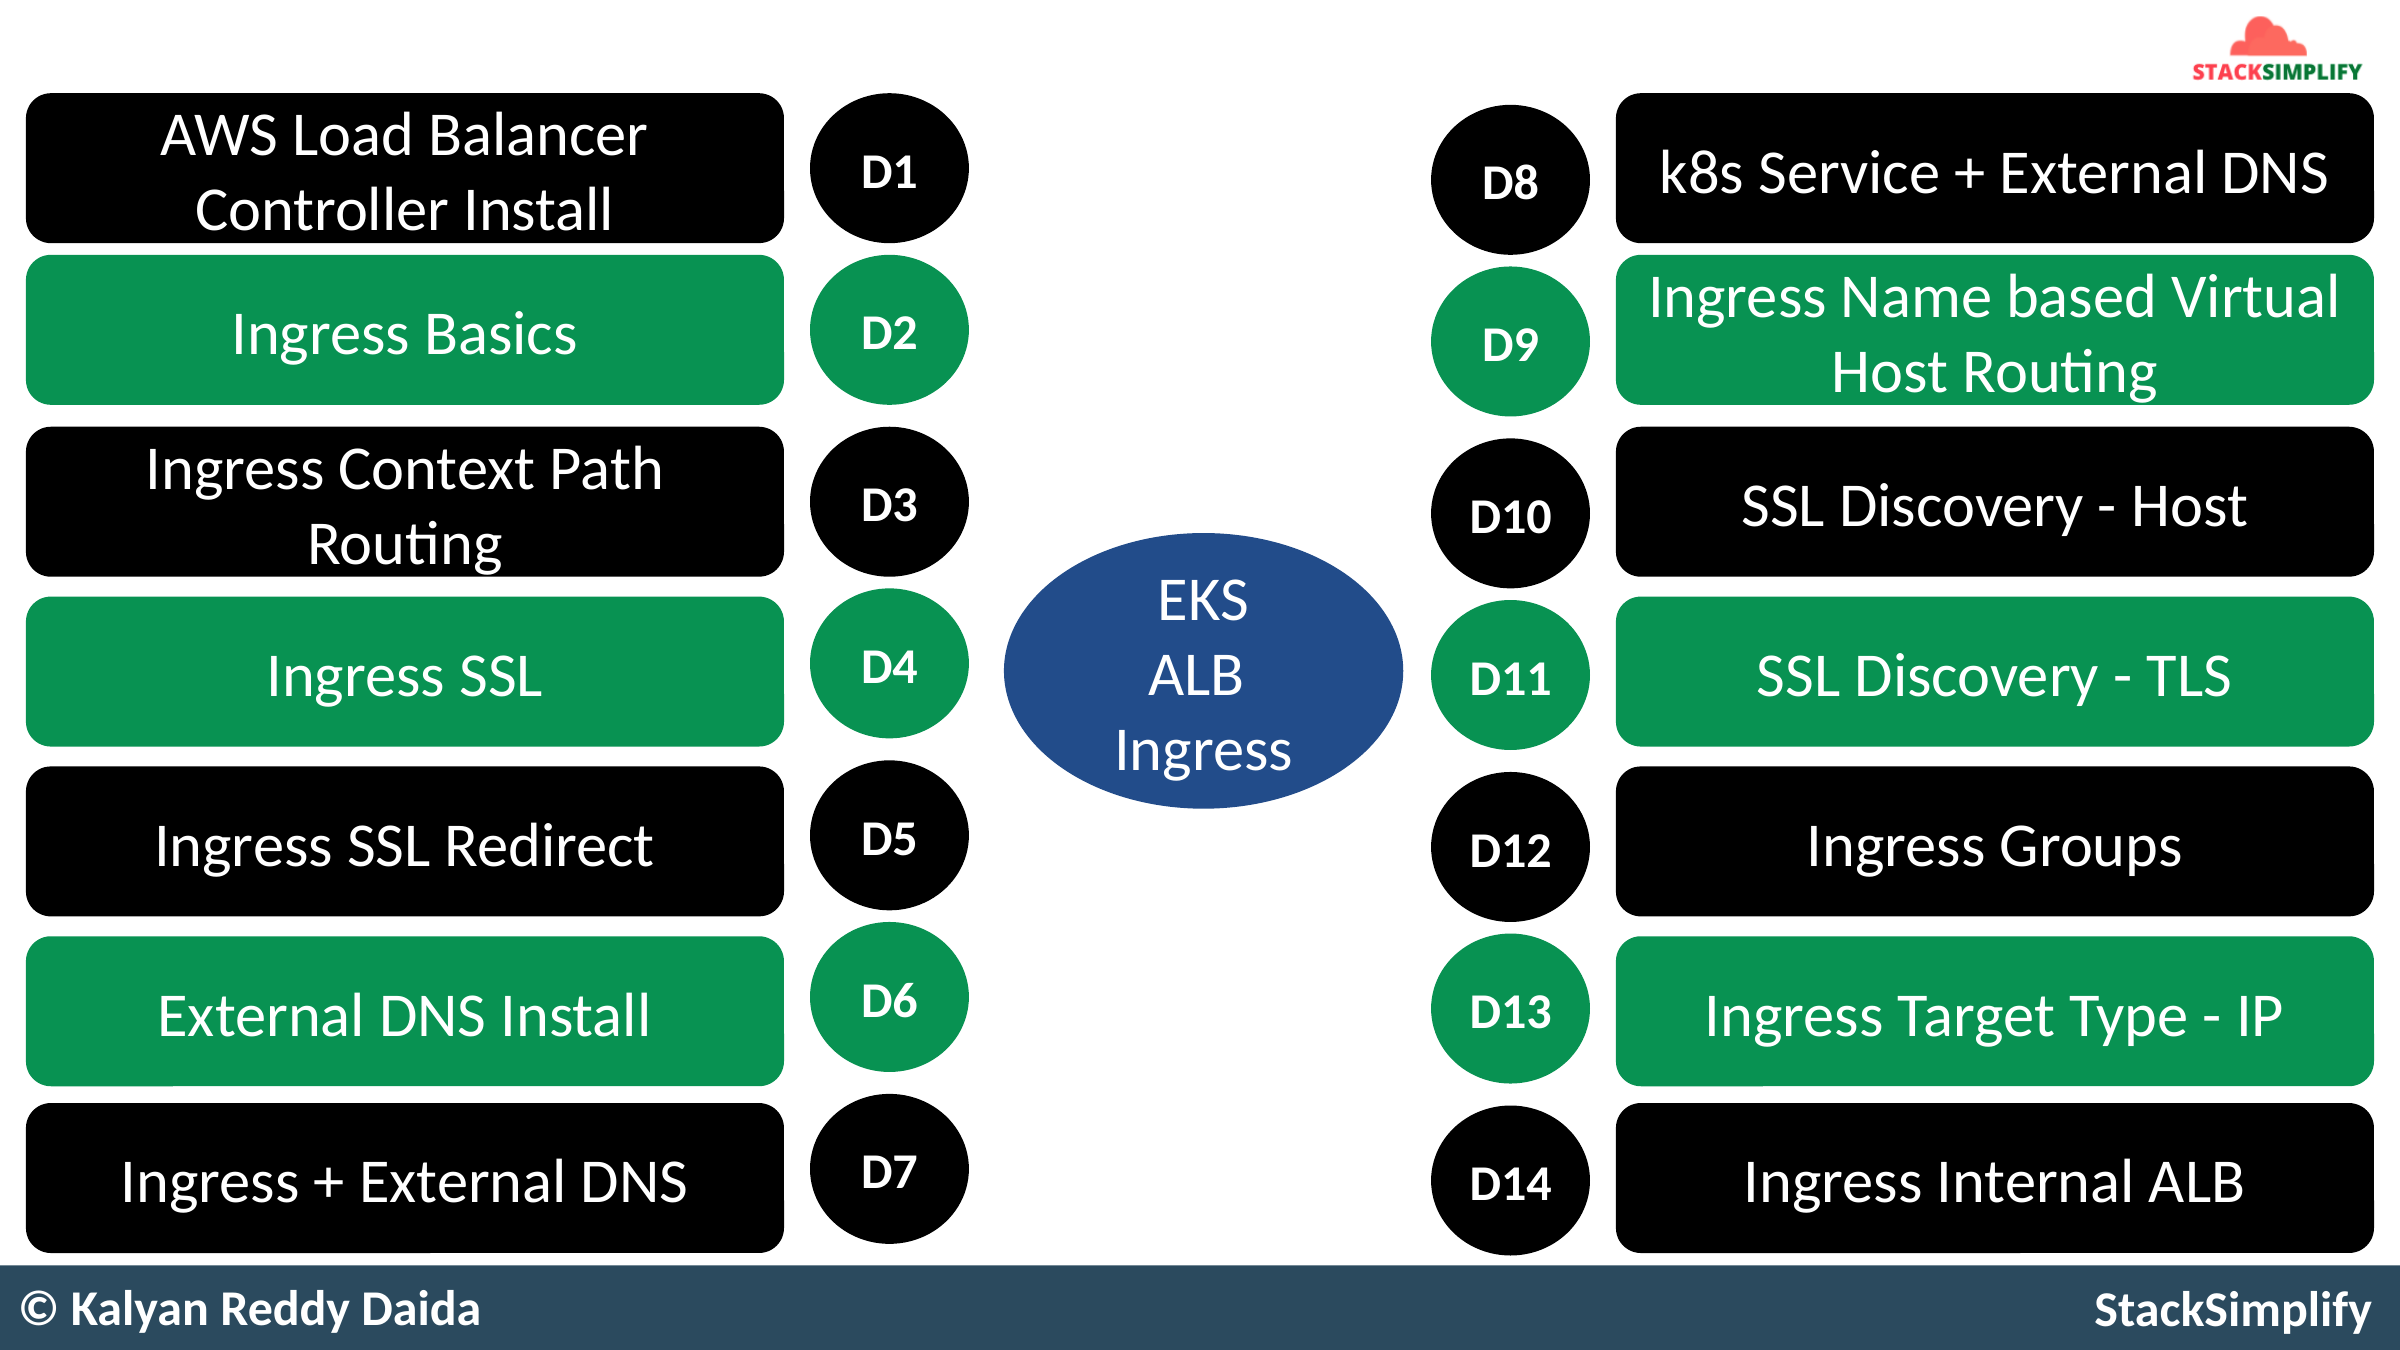

AWS Load Balancer Controller Install
D1
k8s Service + External DNS
D8
Ingress Basics
D2
Ingress Name based Virtual Host Routing
D9
Ingress Context Path Routing
D3
SSL Discovery - Host
D10
EKS
ALB
Ingress
D4
Ingress SSL
SSL Discovery - TLS
D11
D5
Ingress SSL Redirect
Ingress Groups
D12
D6
D13
External DNS Install
Ingress Target Type - IP
D7
Ingress + External DNS
Ingress Internal ALB
D14
© Kalyan Reddy Daida